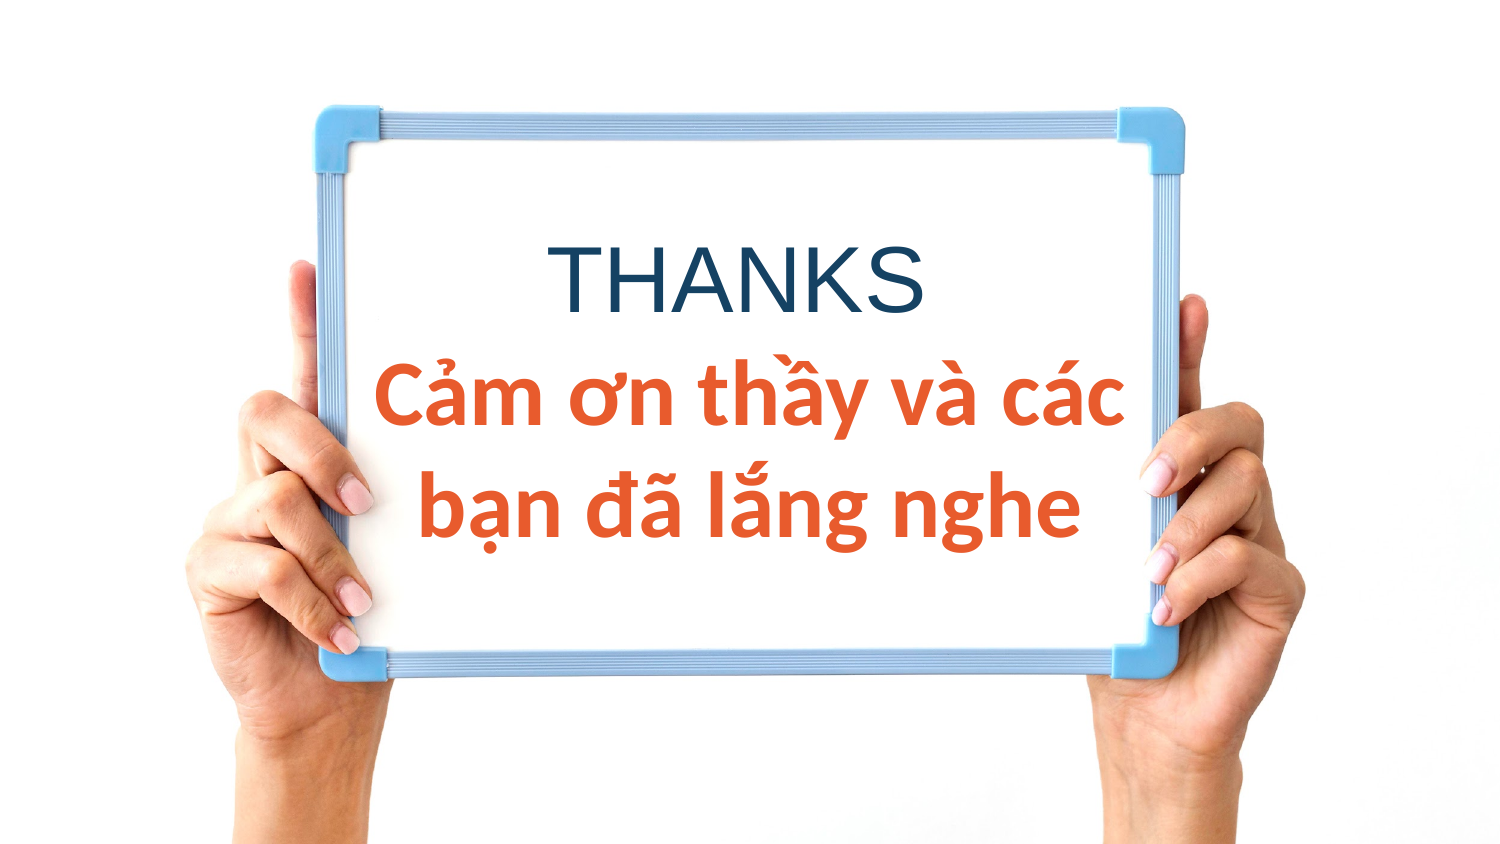

# THANKS
Cảm ơn thầy và các bạn đã lắng nghe